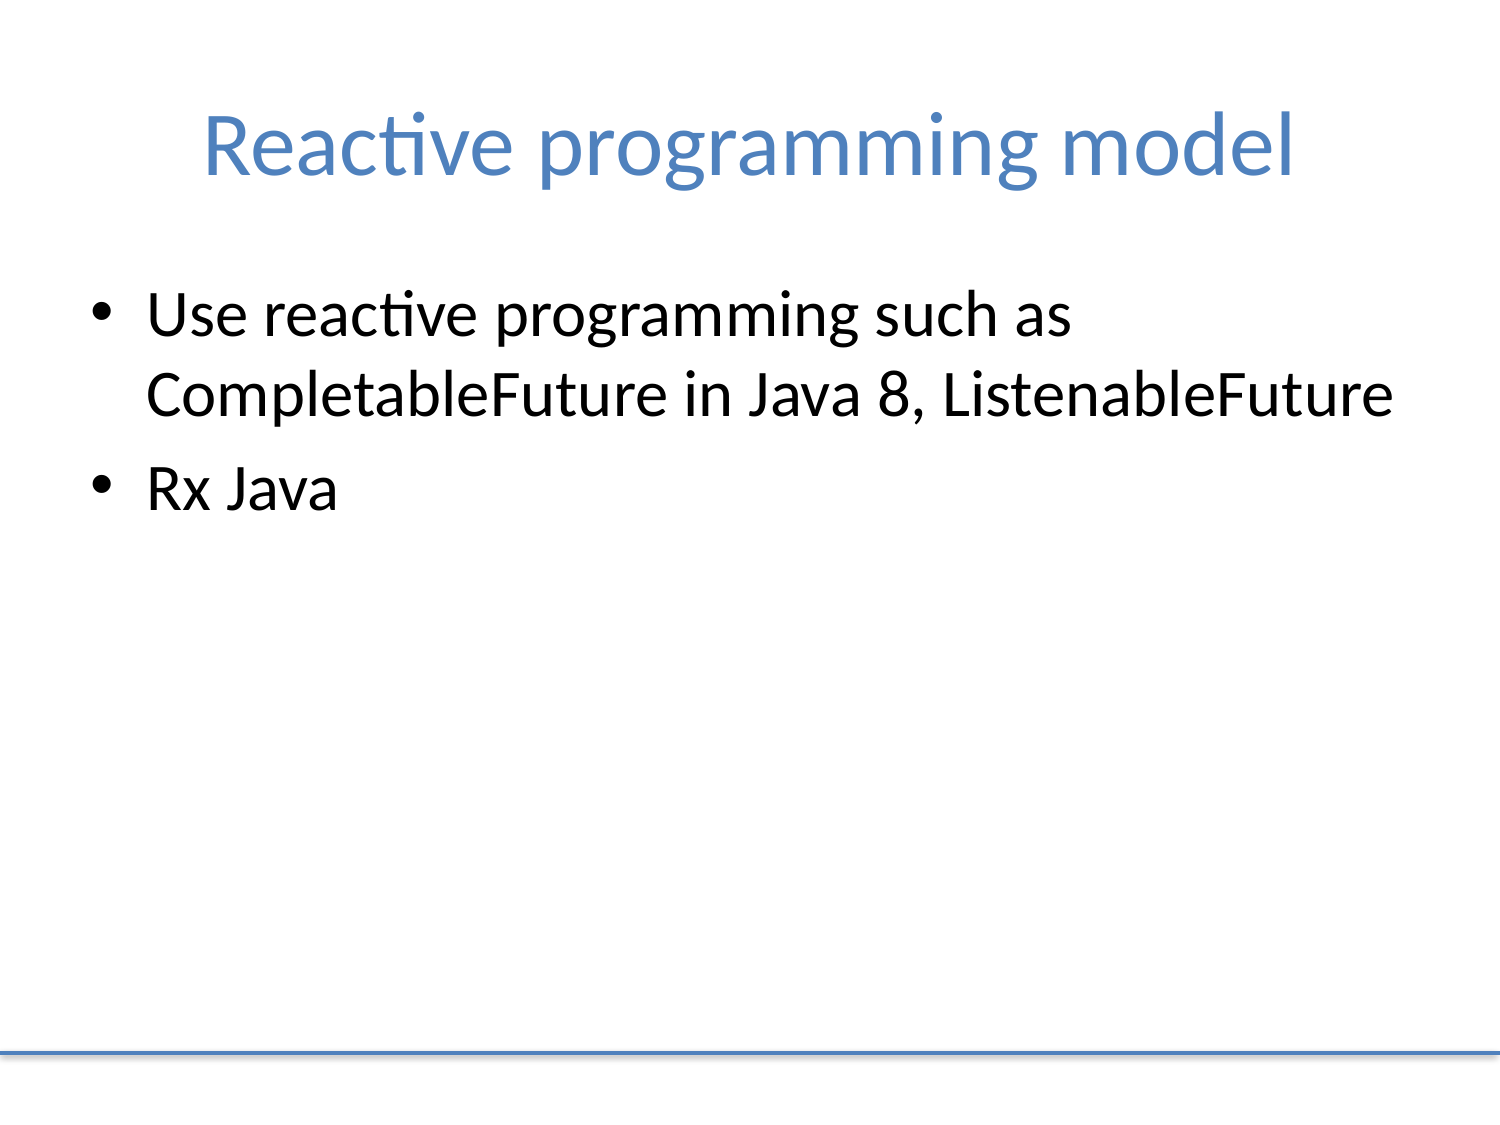

# Reactive programming model
Use reactive programming such as CompletableFuture in Java 8, ListenableFuture
Rx Java